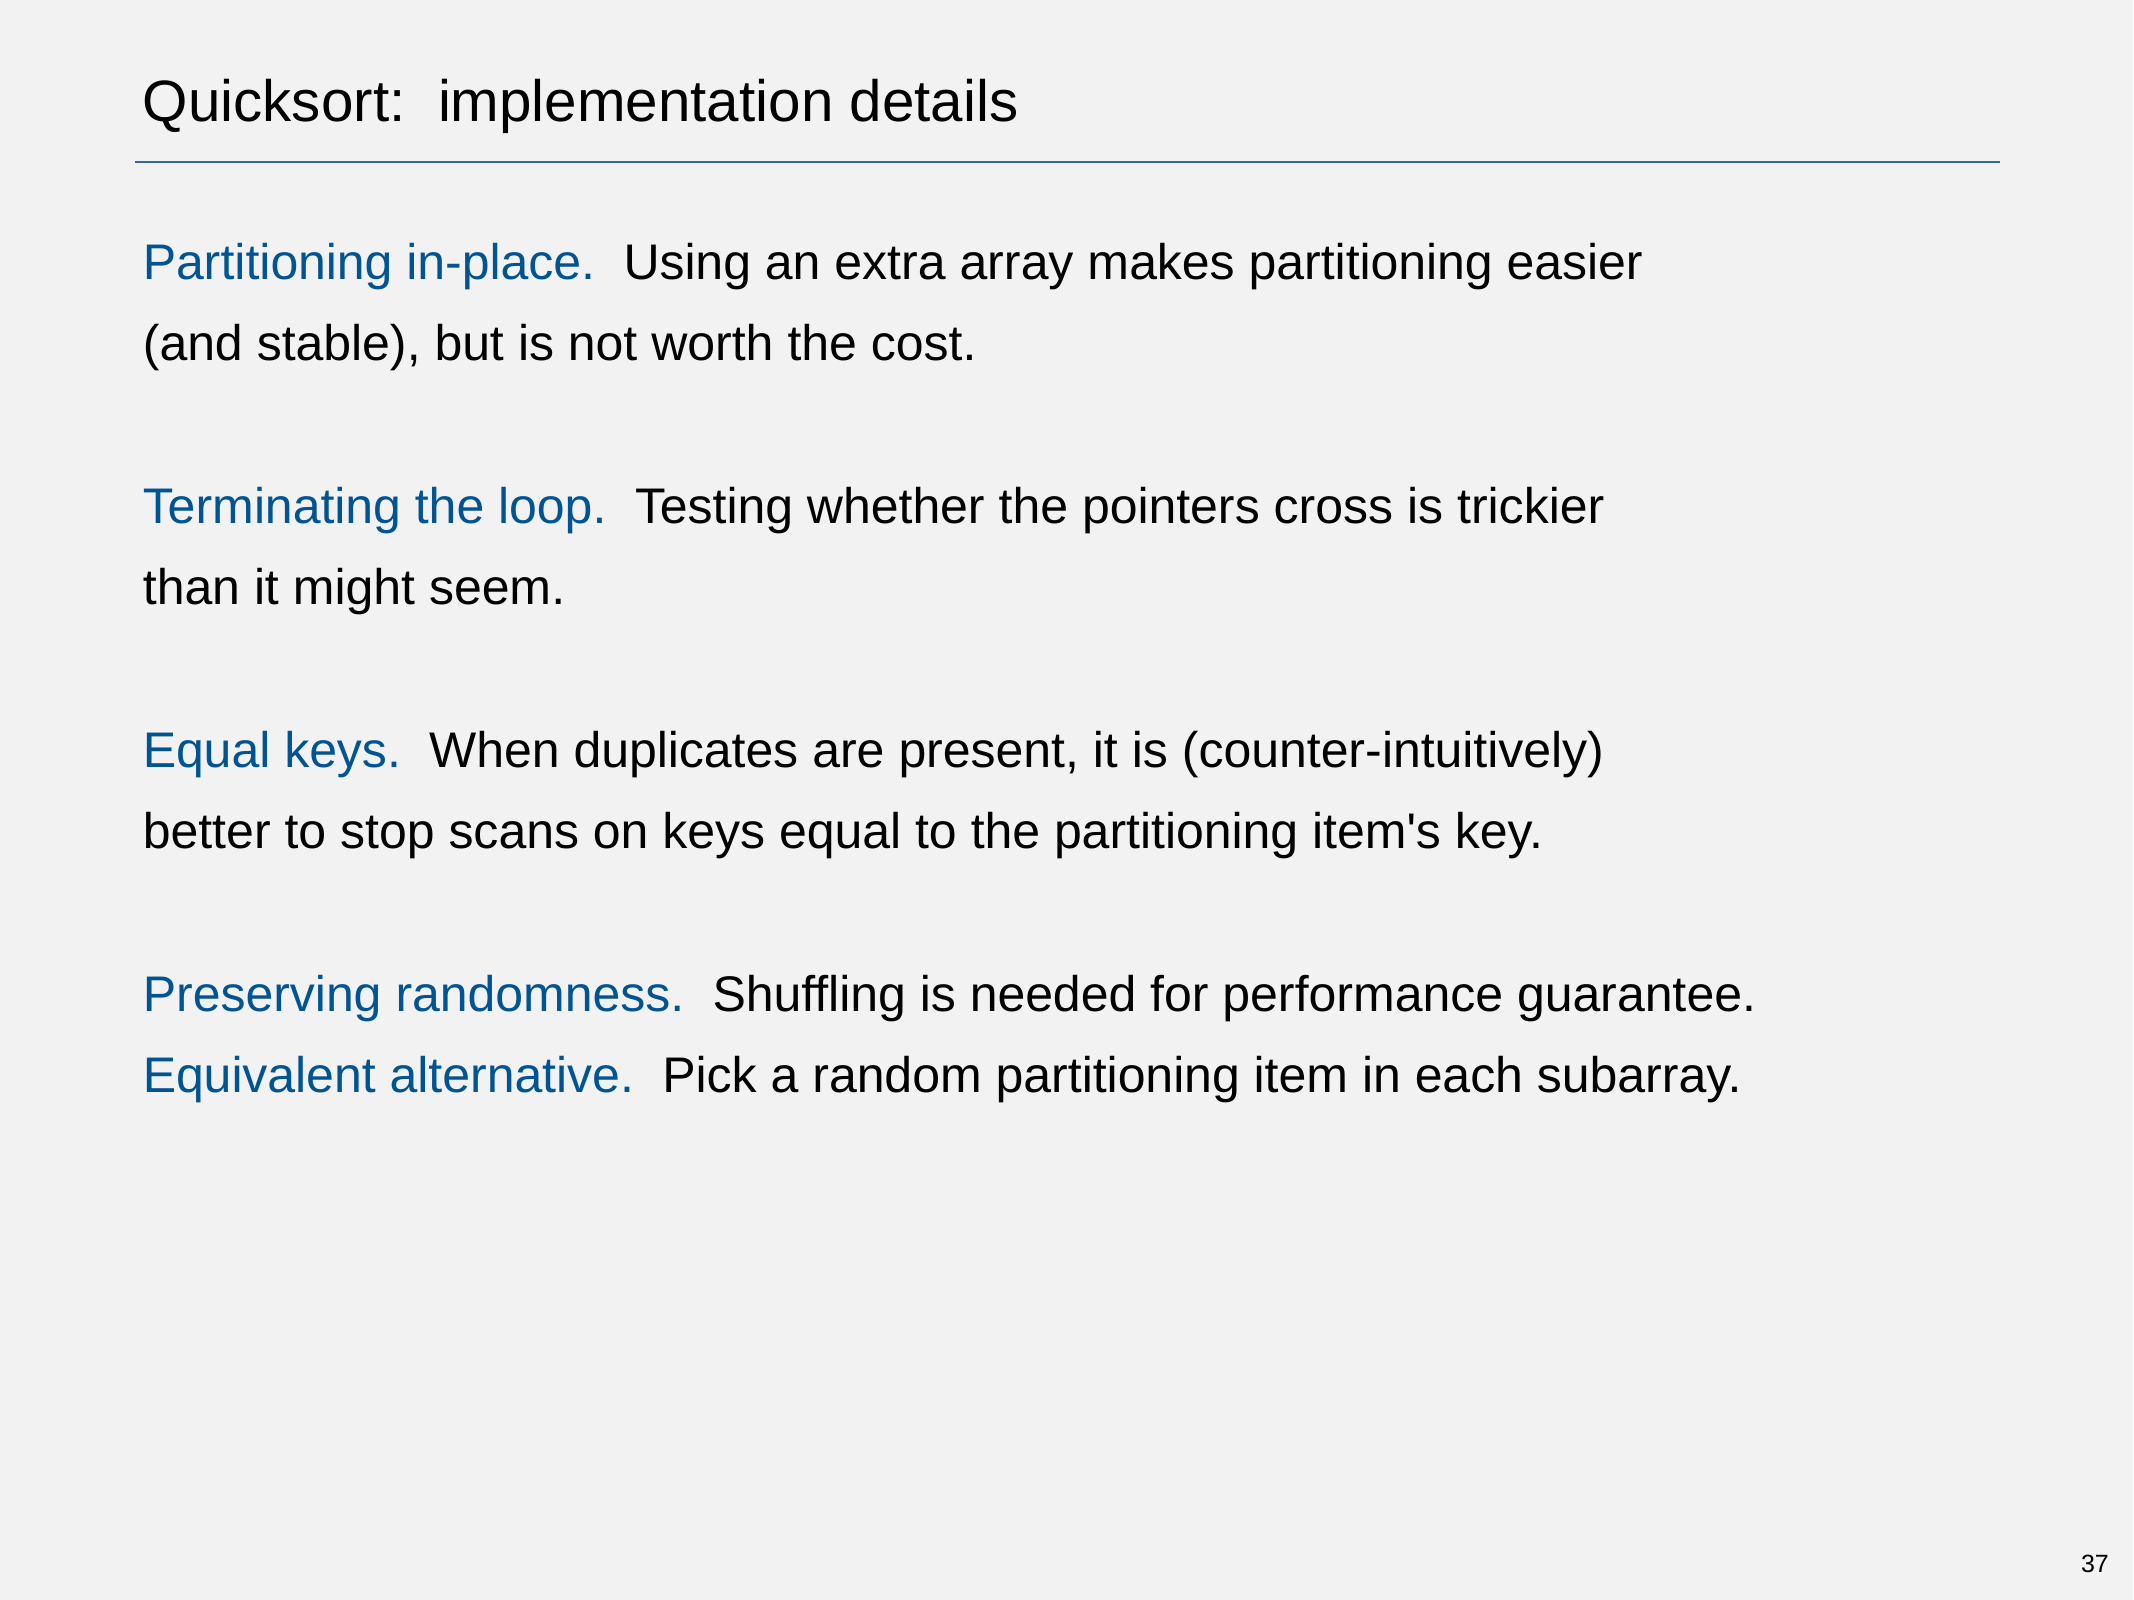

# Quicksort:  implementation details
Partitioning in-place.  Using an extra array makes partitioning easier
(and stable), but is not worth the cost.
Terminating the loop.  Testing whether the pointers cross is trickier
than it might seem.
Equal keys.  When duplicates are present, it is (counter-intuitively)
better to stop scans on keys equal to the partitioning item's key.
Preserving randomness.  Shuffling is needed for performance guarantee.
Equivalent alternative.  Pick a random partitioning item in each subarray.
37